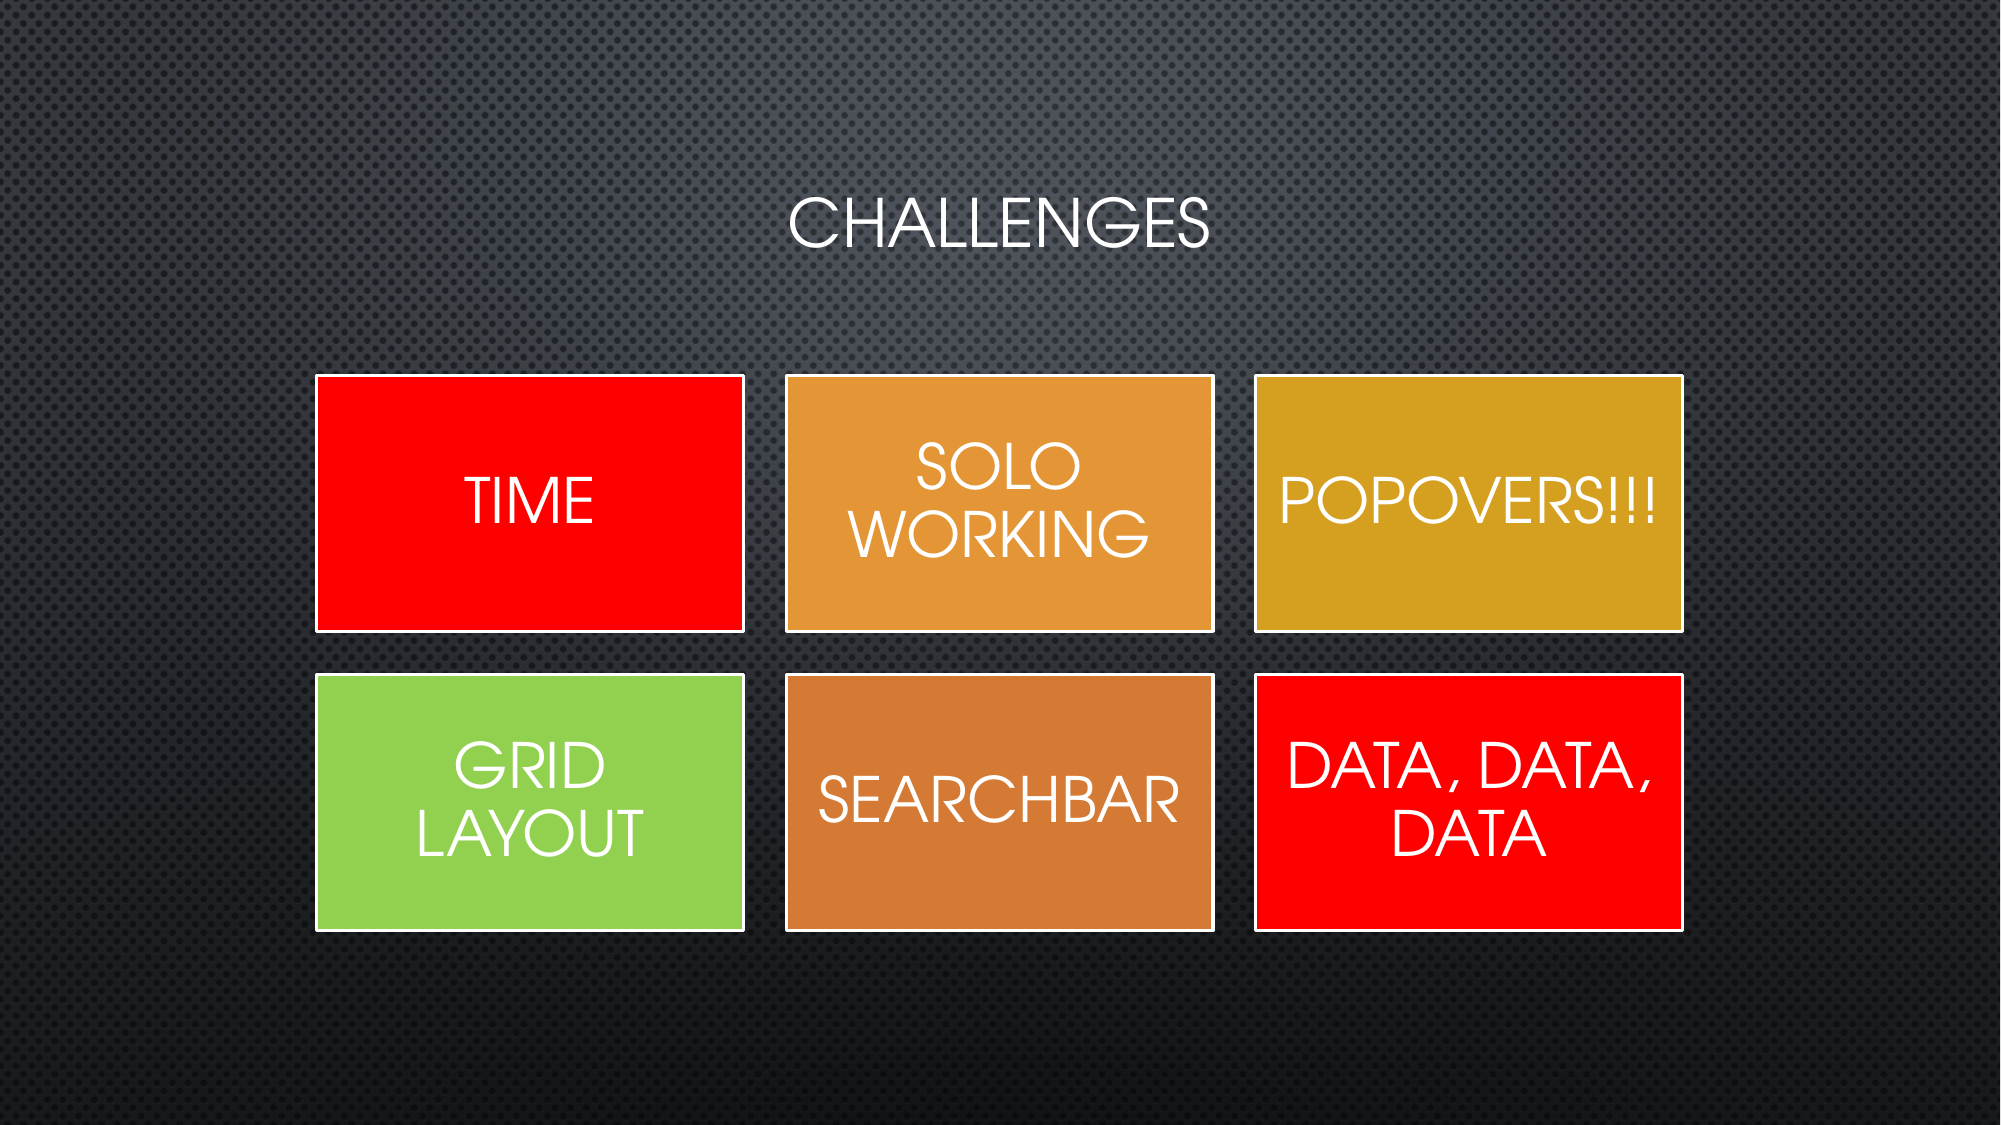

# CHALLENGES
TIME
SOLO WORKING
POPOVERS!!!
GRID LAYOUT
SEARCHBAR
DATA, DATA, DATA